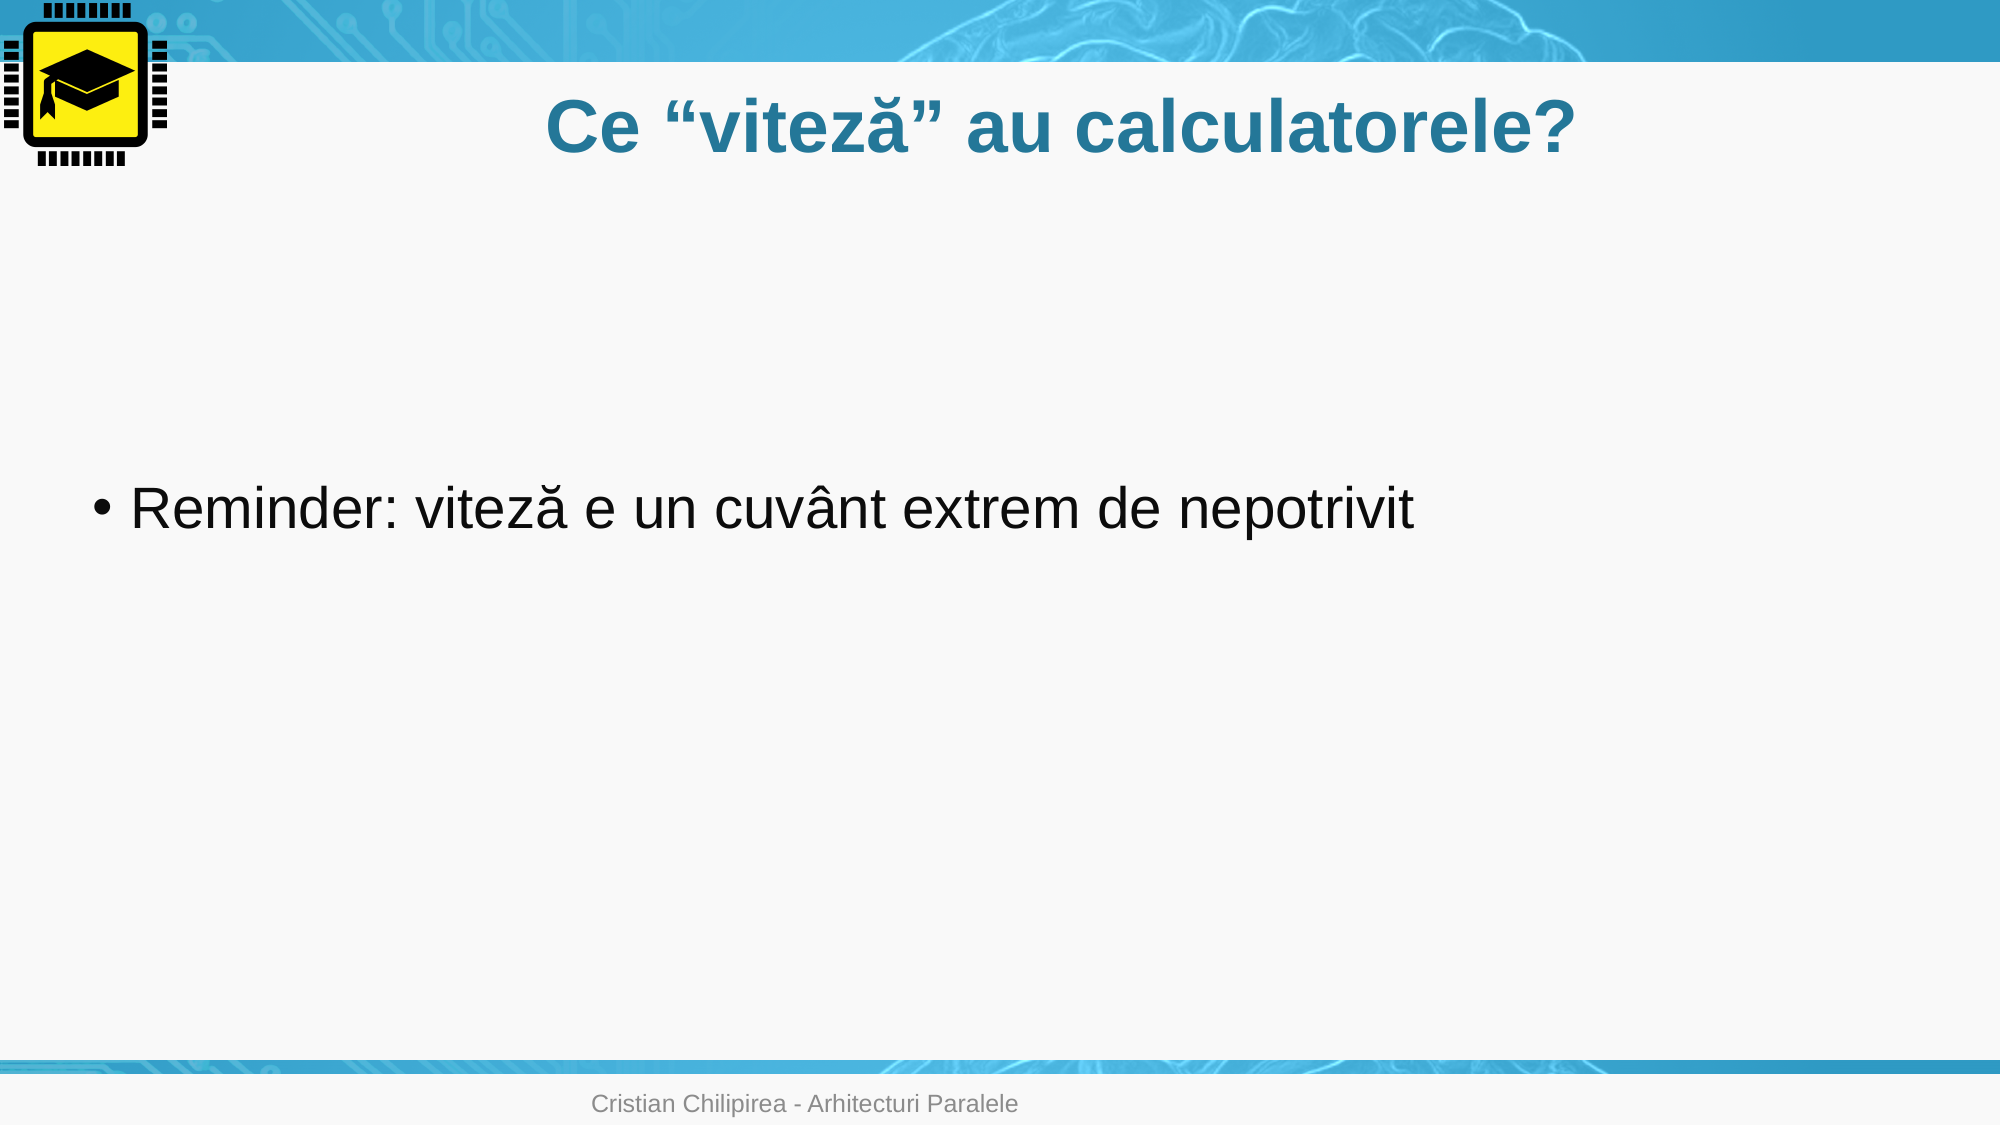

# Ce “viteză” au calculatorele?
Reminder: viteză e un cuvânt extrem de nepotrivit
Cristian Chilipirea - Arhitecturi Paralele